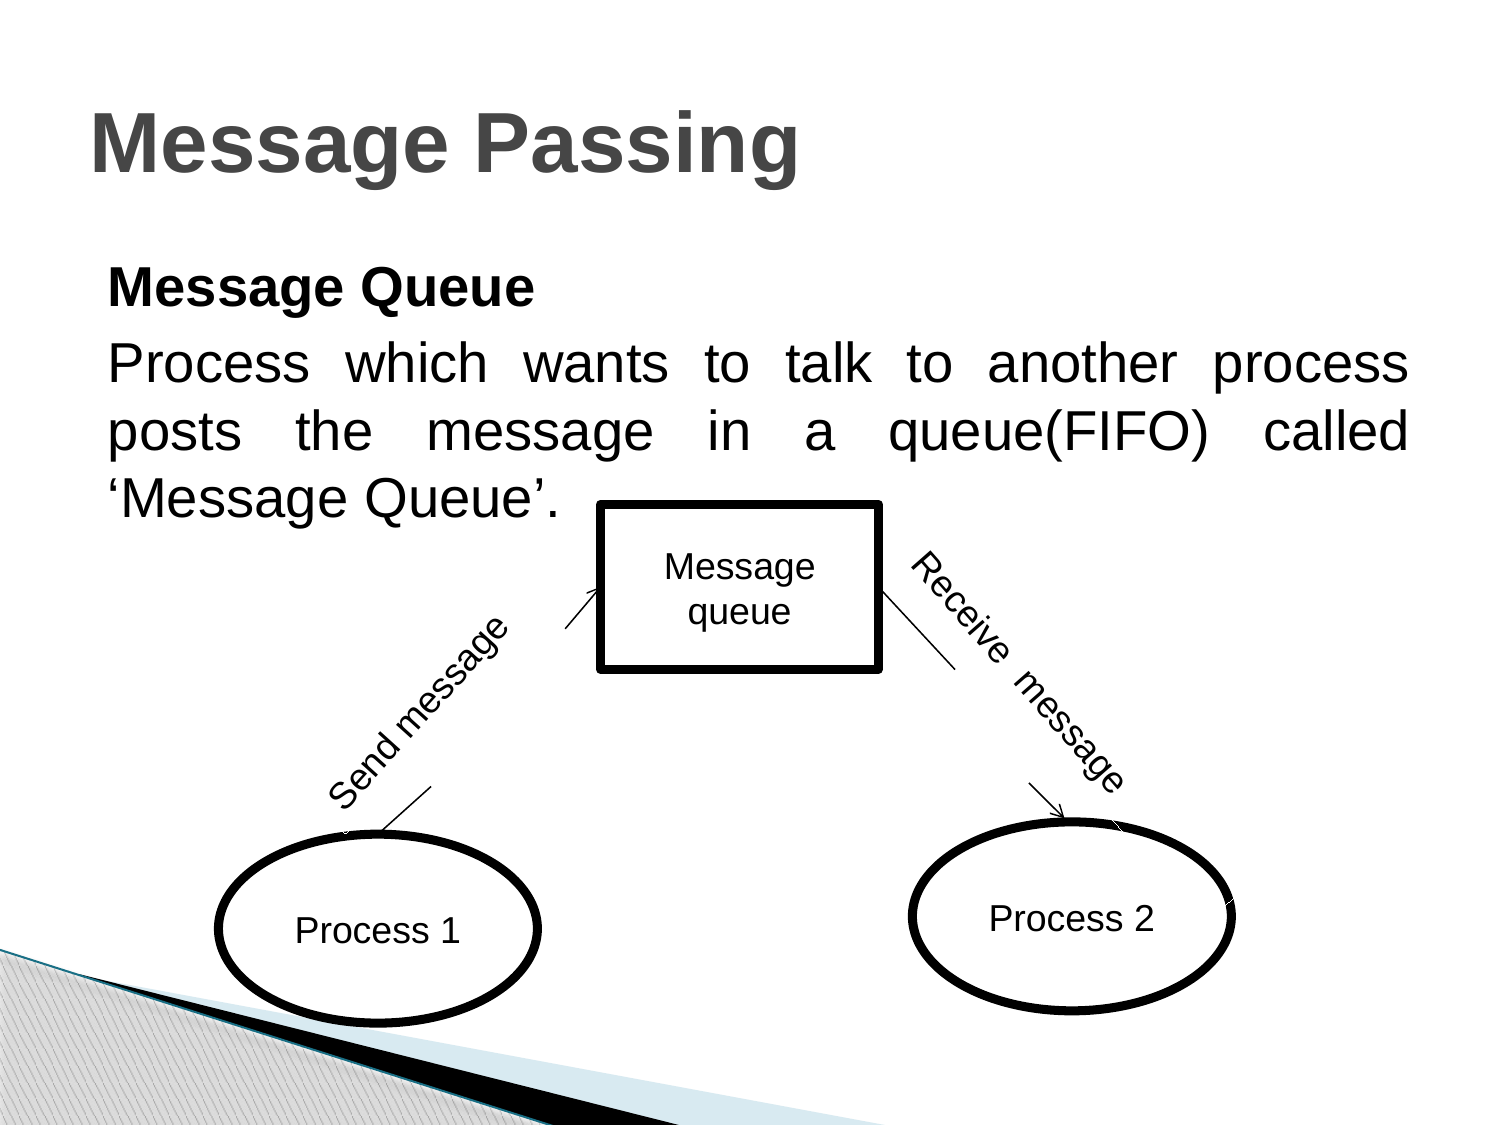

# Message Passing
Message Queue
Process which wants to talk to another process posts the message in a queue(FIFO) called ‘Message Queue’.

Message queue
Send message
Receive  message
Process 2
Process 1